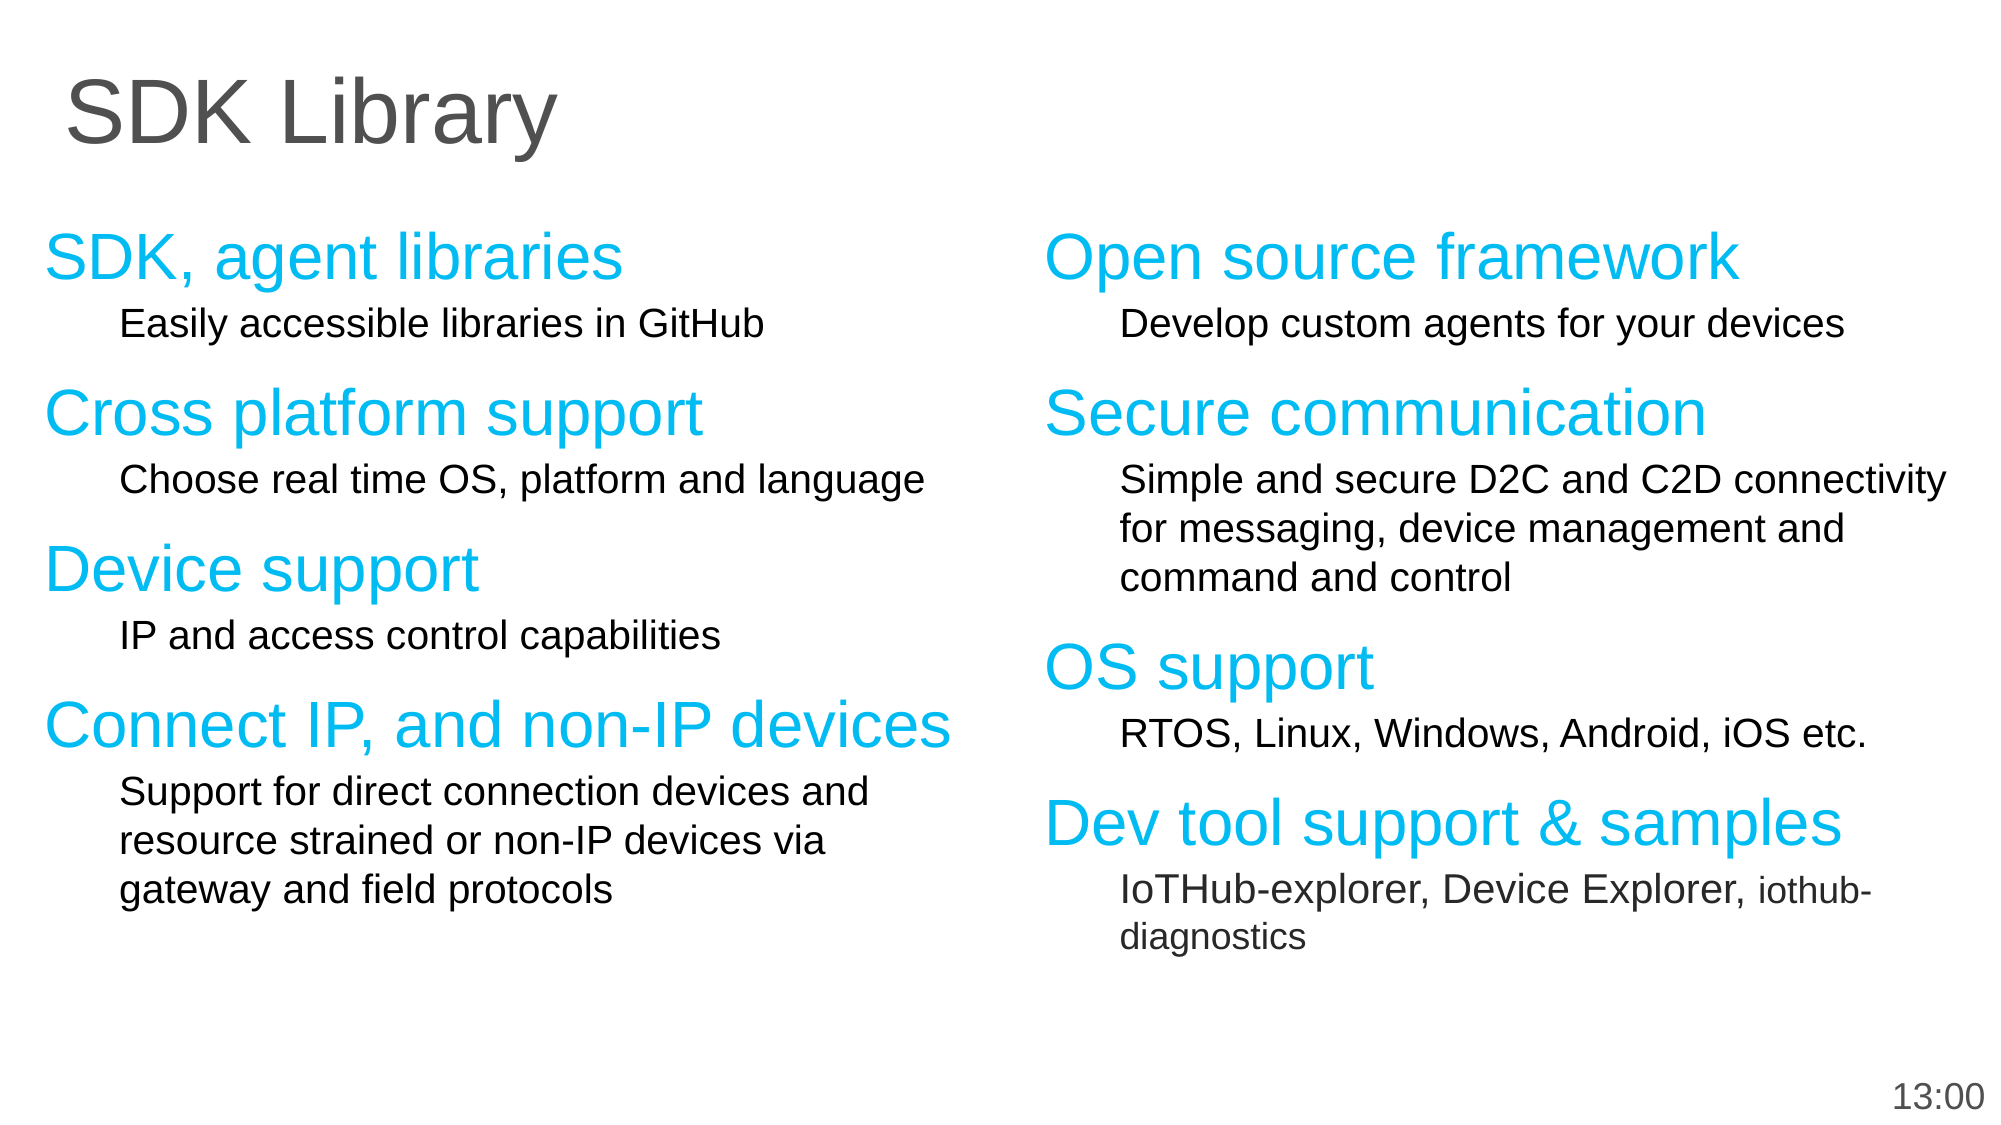

SDK Library
SDK, agent libraries
Easily accessible libraries in GitHub
Cross platform support
Choose real time OS, platform and language
Device support
IP and access control capabilities
Connect IP, and non-IP devices
Support for direct connection devices and resource strained or non-IP devices via gateway and field protocols
Open source framework
Develop custom agents for your devices
Secure communication
Simple and secure D2C and C2D connectivity for messaging, device management and command and control
OS support
RTOS, Linux, Windows, Android, iOS etc.
Dev tool support & samples
IoTHub-explorer, Device Explorer, iothub-diagnostics

13:00